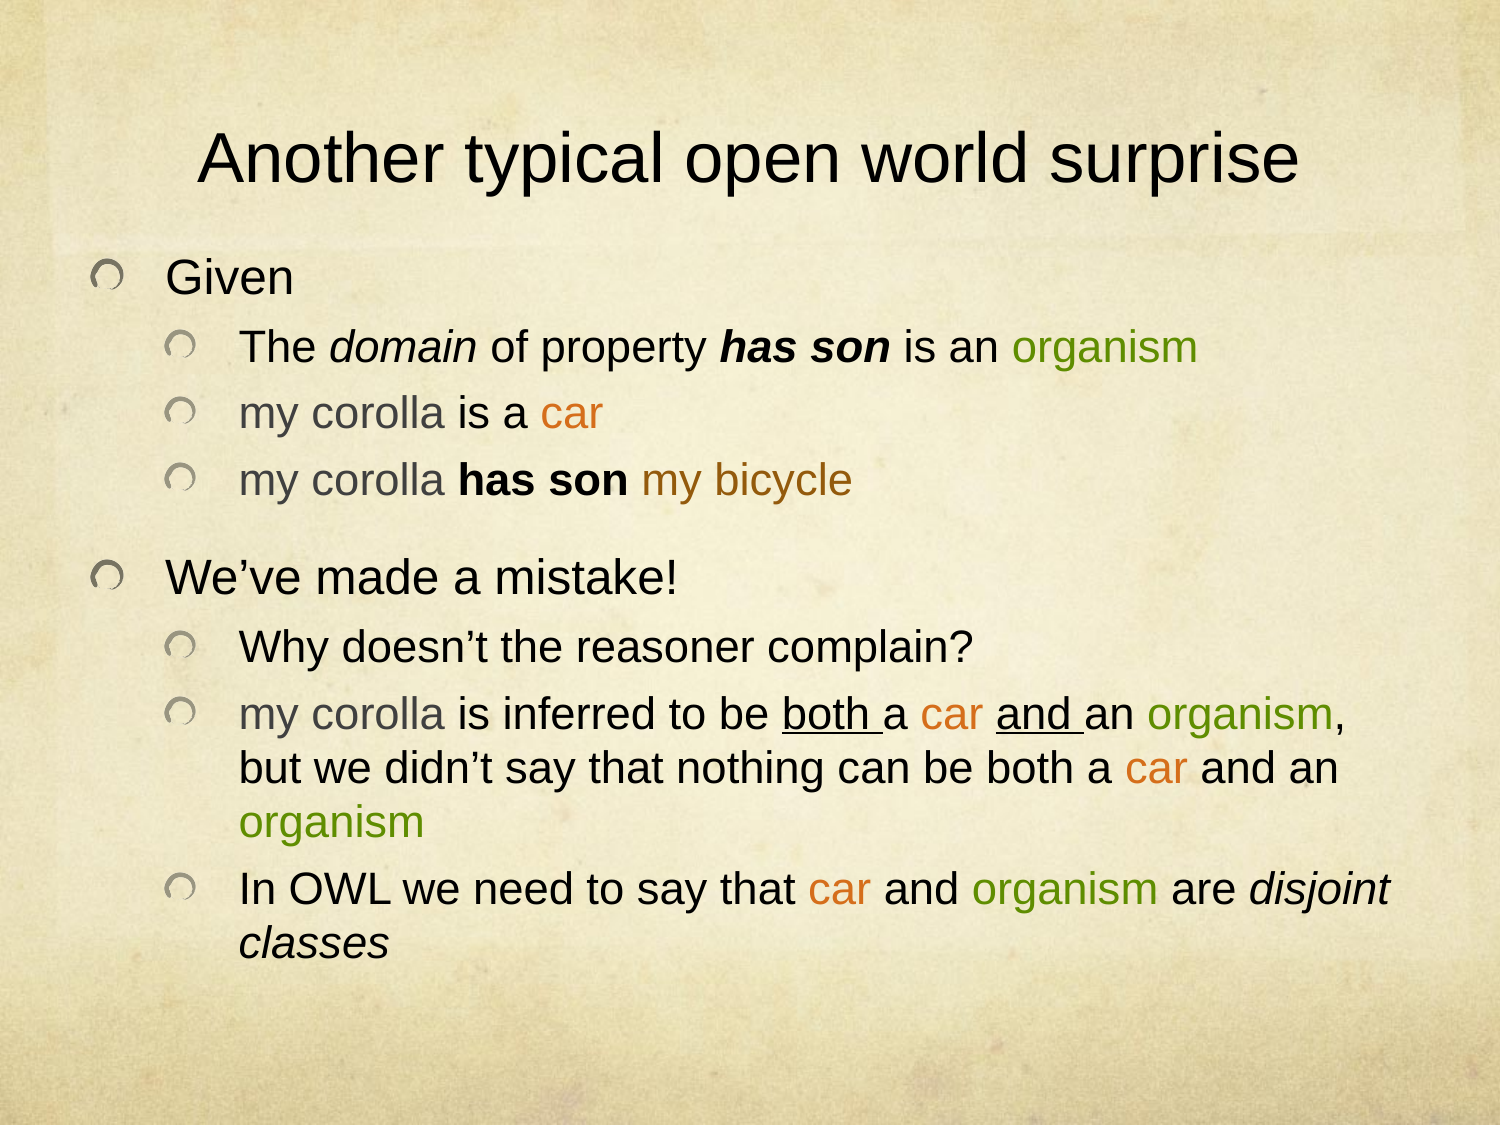

# Another typical open world surprise
Given
The domain of property has son is an organism
my corolla is a car
my corolla has son my bicycle
We’ve made a mistake!
Why doesn’t the reasoner complain?
my corolla is inferred to be both a car and an organism, but we didn’t say that nothing can be both a car and an organism
In OWL we need to say that car and organism are disjoint classes